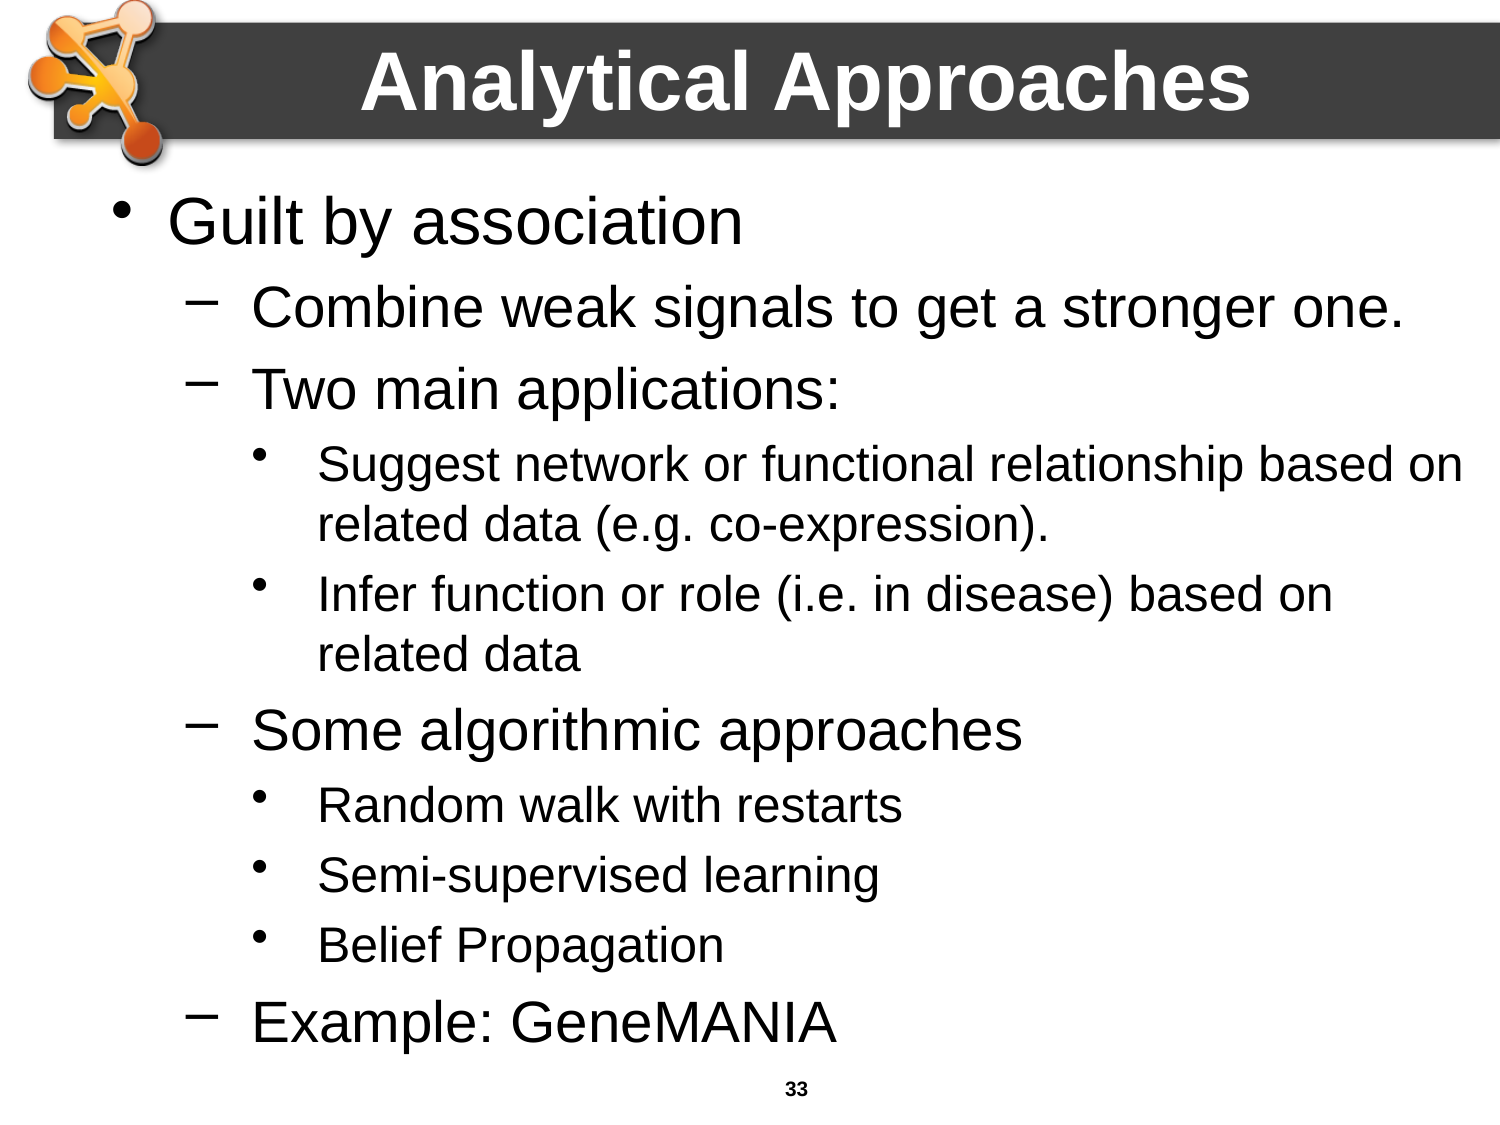

Analytical Approaches
Guilt by association
Combine weak signals to get a stronger one.
Two main applications:
Suggest network or functional relationship based on related data (e.g. co-expression).
Infer function or role (i.e. in disease) based on related data
Some algorithmic approaches
Random walk with restarts
Semi-supervised learning
Belief Propagation
Example: GeneMANIA